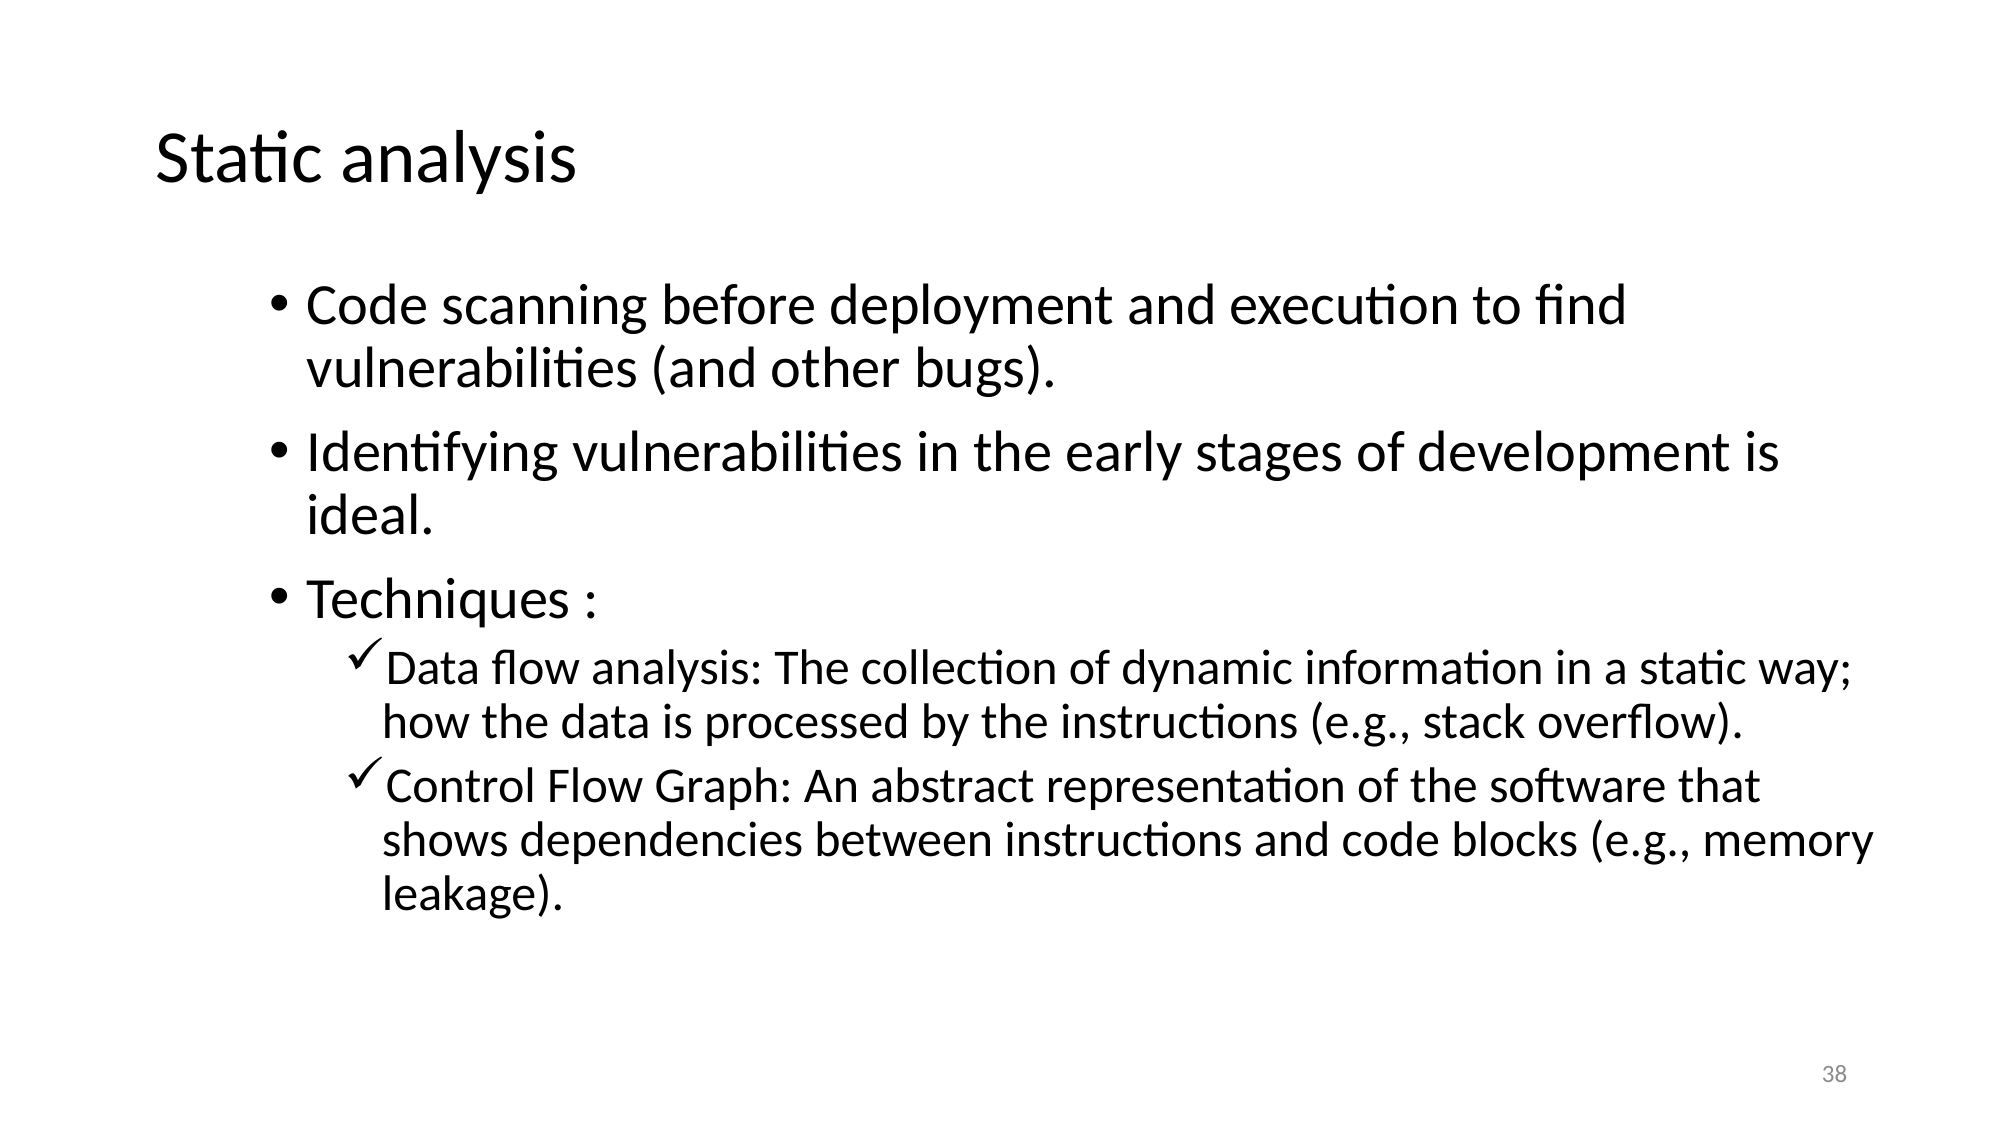

Static analysis
Code scanning before deployment and execution to find vulnerabilities (and other bugs).
Identifying vulnerabilities in the early stages of development is ideal.
Techniques :
Data flow analysis: The collection of dynamic information in a static way; how the data is processed by the instructions (e.g., stack overflow).
Control Flow Graph: An abstract representation of the software that shows dependencies between instructions and code blocks (e.g., memory leakage).
38